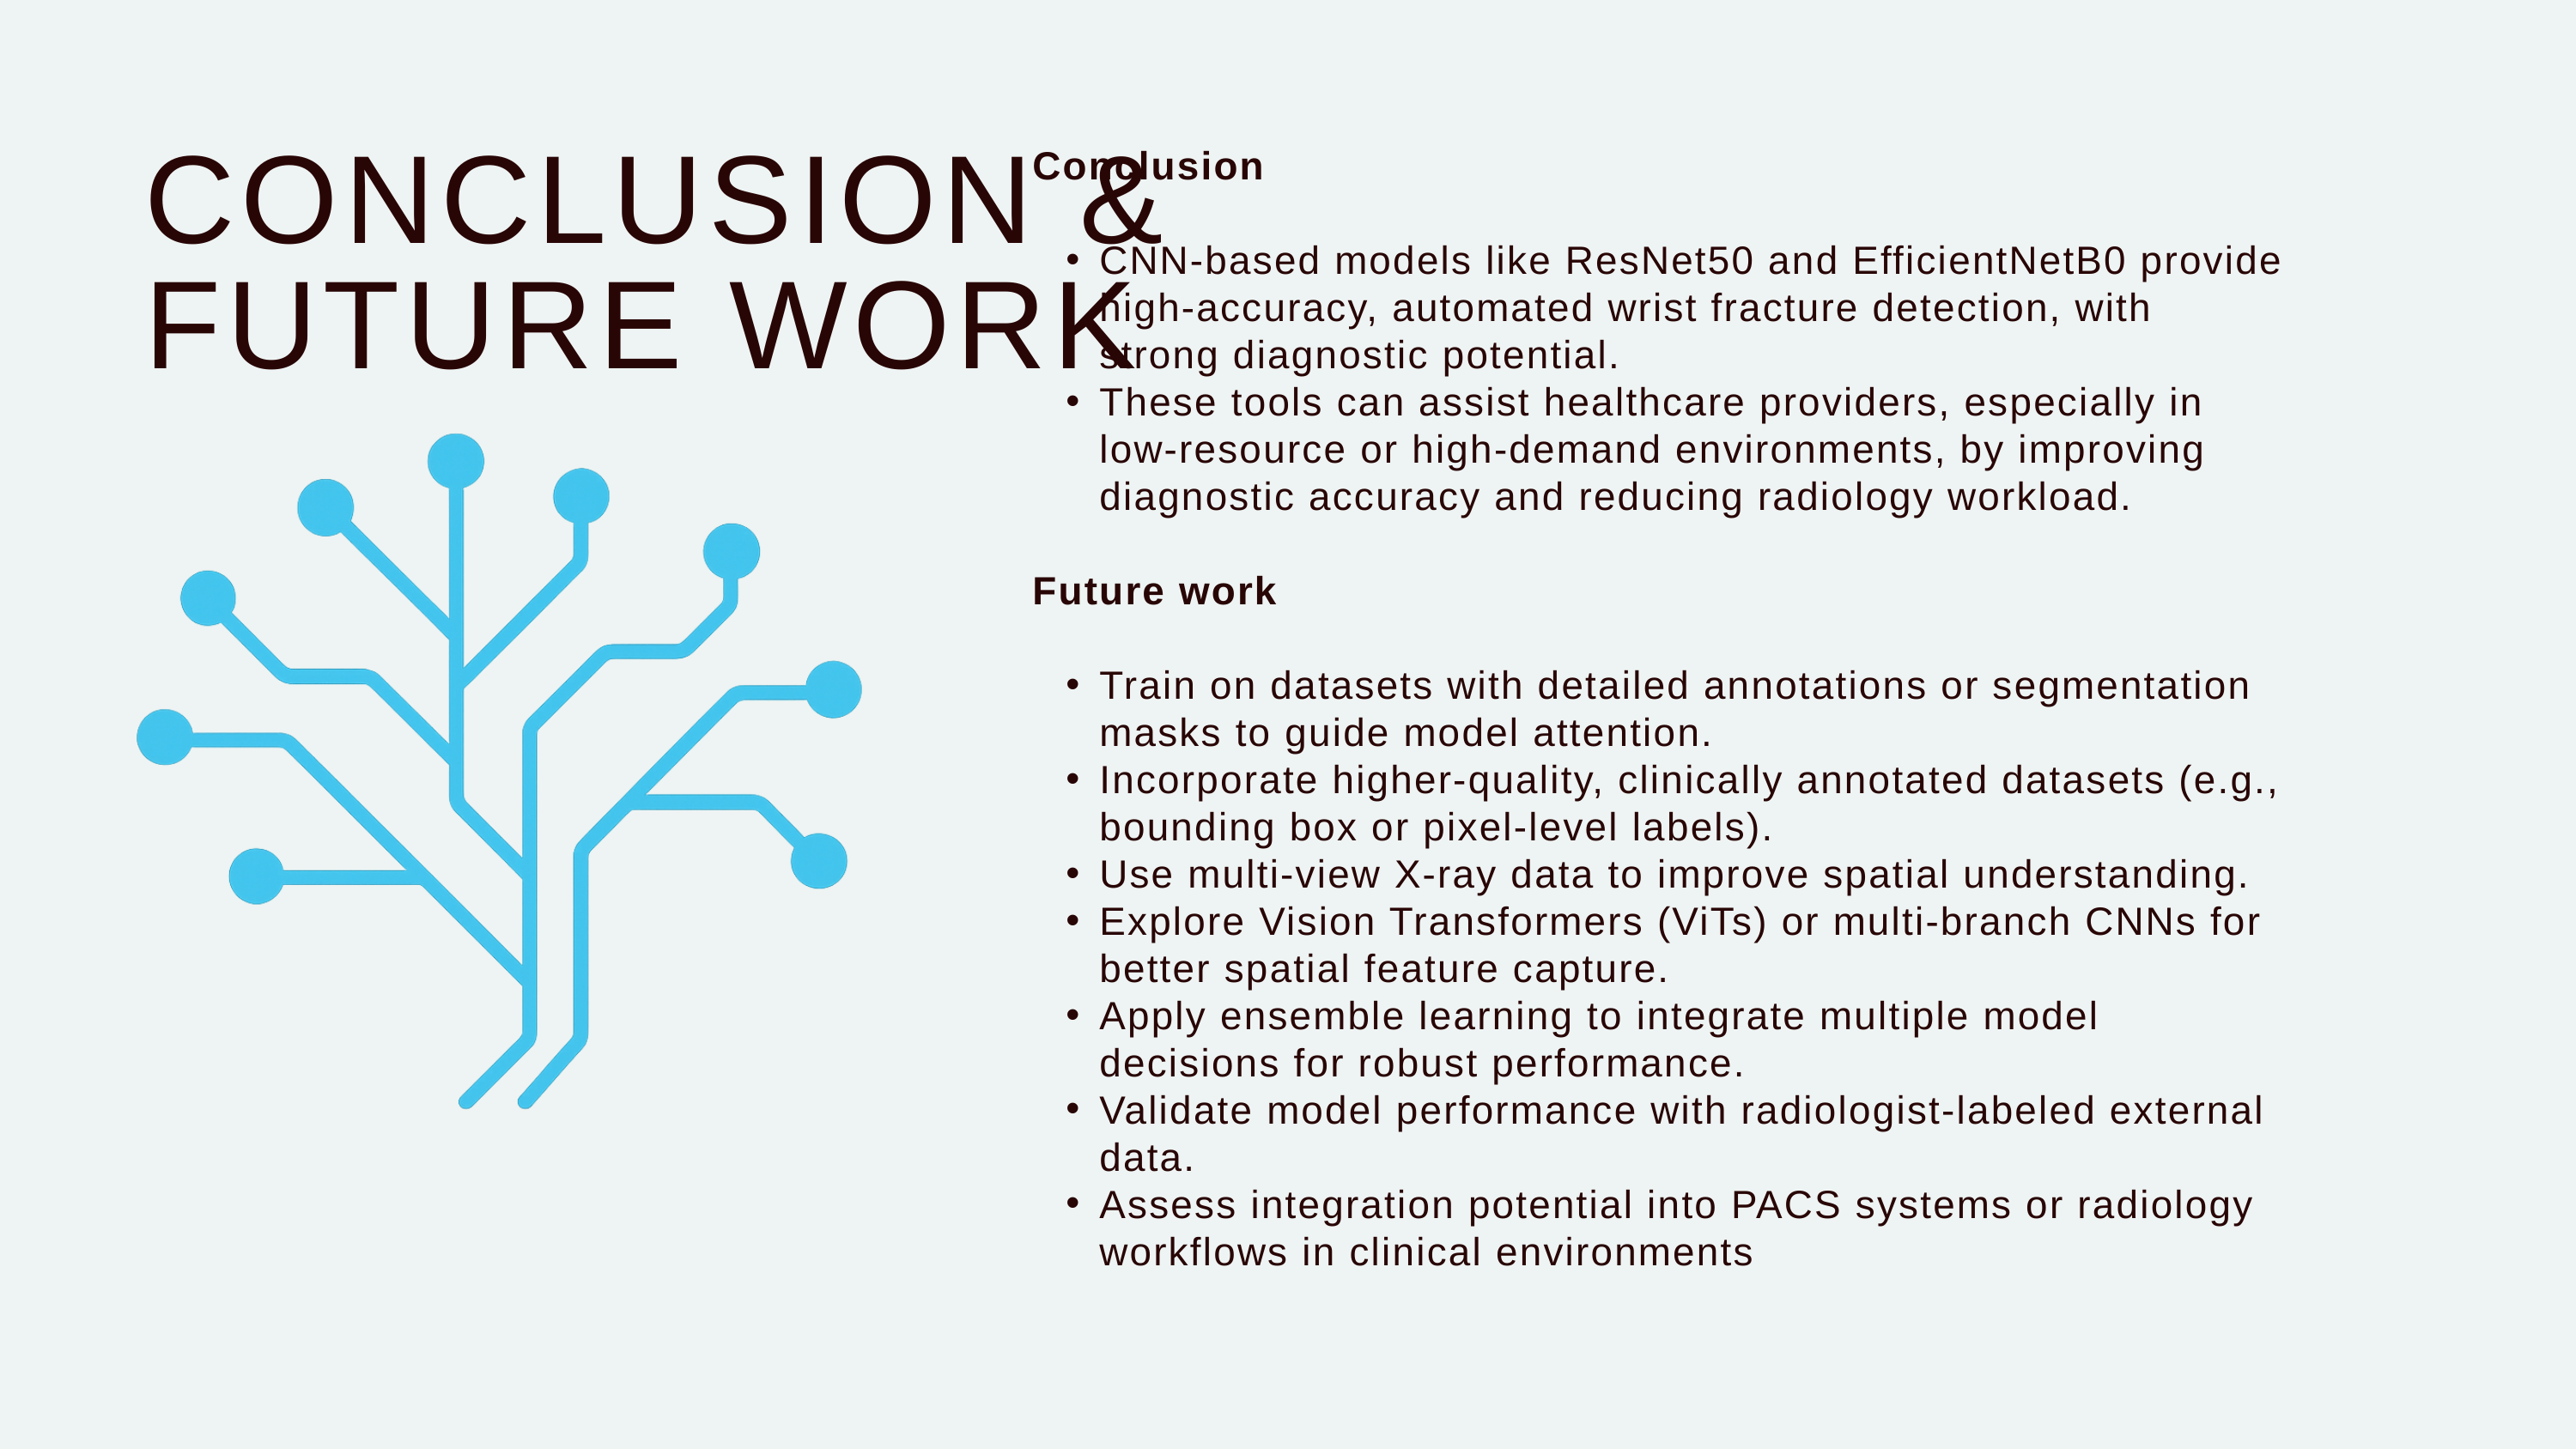

Conclusion

CNN-based models like ResNet50 and EfficientNetB0 provide high-accuracy, automated wrist fracture detection, with strong diagnostic potential.
These tools can assist healthcare providers, especially in low-resource or high-demand environments, by improving diagnostic accuracy and reducing radiology workload.

Future work

Train on datasets with detailed annotations or segmentation masks to guide model attention.
Incorporate higher-quality, clinically annotated datasets (e.g., bounding box or pixel-level labels).
Use multi-view X-ray data to improve spatial understanding.
Explore Vision Transformers (ViTs) or multi-branch CNNs for better spatial feature capture.
Apply ensemble learning to integrate multiple model decisions for robust performance.
Validate model performance with radiologist-labeled external data.
Assess integration potential into PACS systems or radiology workflows in clinical environments

CONCLUSION &
FUTURE WORK